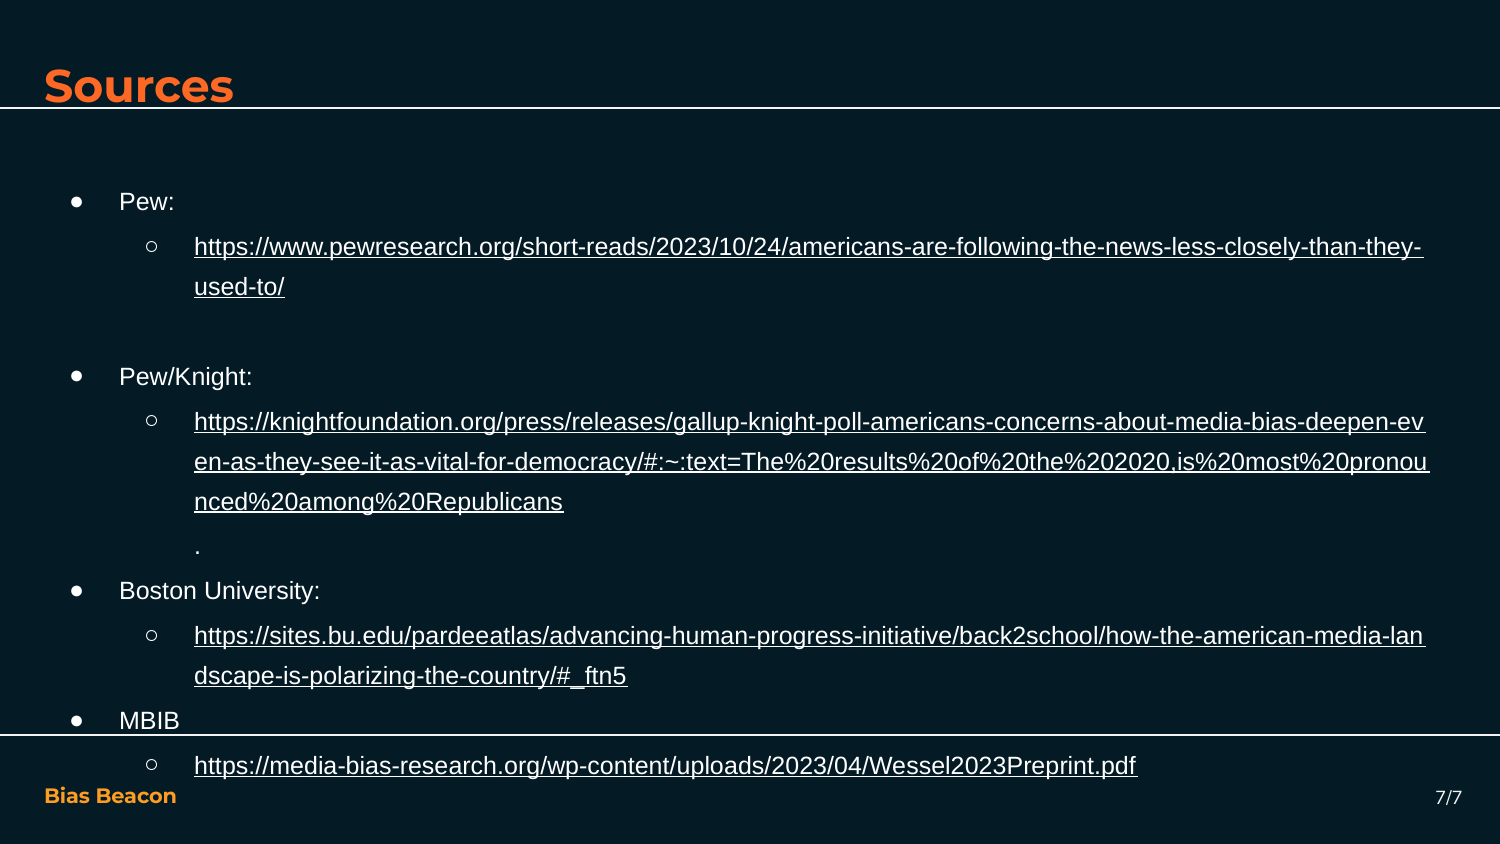

Sources

Pew:
https://www.pewresearch.org/short-reads/2023/10/24/americans-are-following-the-news-less-closely-than-they-used-to/
Pew/Knight:
https://knightfoundation.org/press/releases/gallup-knight-poll-americans-concerns-about-media-bias-deepen-even-as-they-see-it-as-vital-for-democracy/#:~:text=The%20results%20of%20the%202020,is%20most%20pronounced%20among%20Republicans.
Boston University:
https://sites.bu.edu/pardeeatlas/advancing-human-progress-initiative/back2school/how-the-american-media-landscape-is-polarizing-the-country/#_ftn5
MBIB
https://media-bias-research.org/wp-content/uploads/2023/04/Wessel2023Preprint.pdf
Bias Beacon
7/7